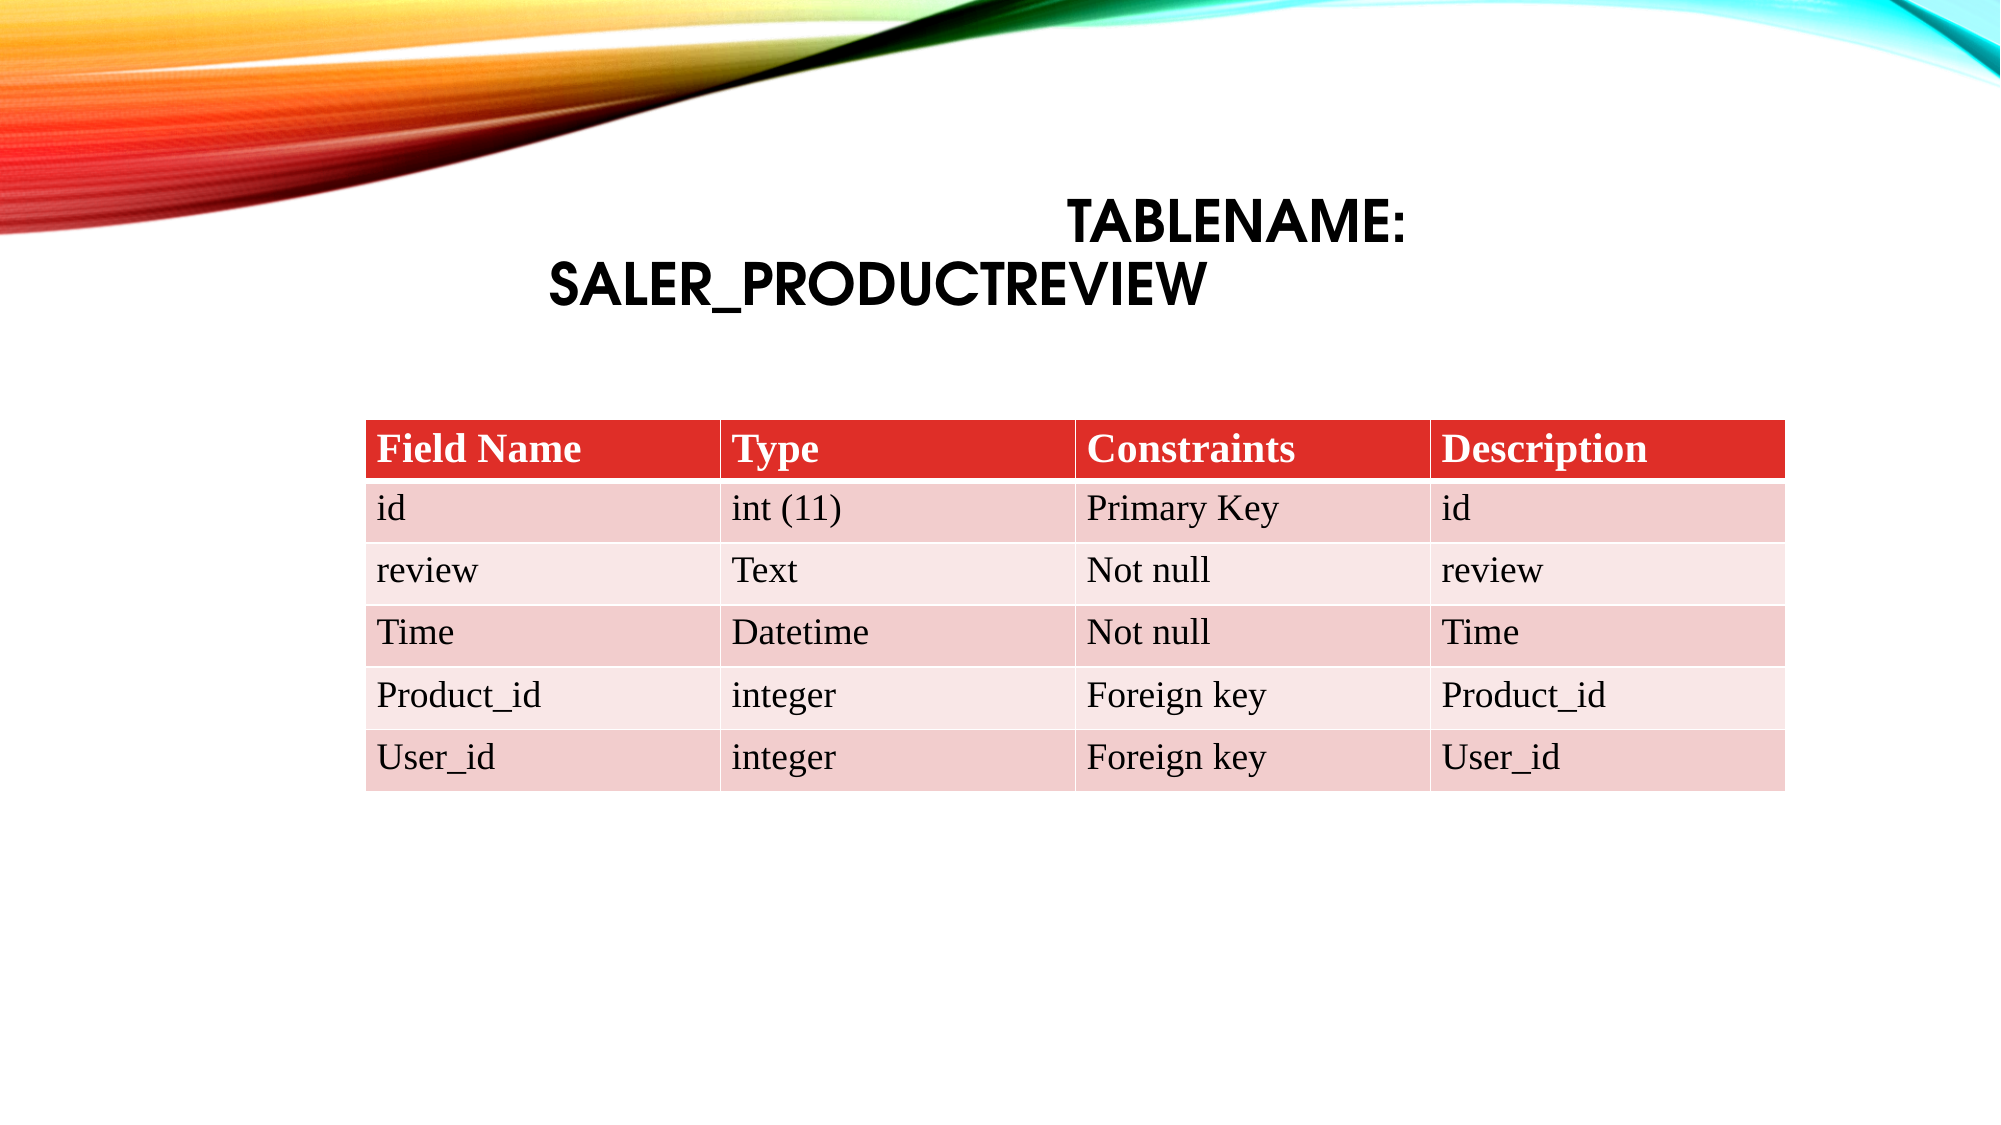

# Tablename:  saler_productreview
| Field Name | Type | Constraints | Description |
| --- | --- | --- | --- |
| id | int (11) | Primary Key | id |
| review | Text | Not null | review |
| Time | Datetime | Not null | Time |
| Product\_id | integer | Foreign key | Product\_id |
| User\_id | integer | Foreign key | User\_id |